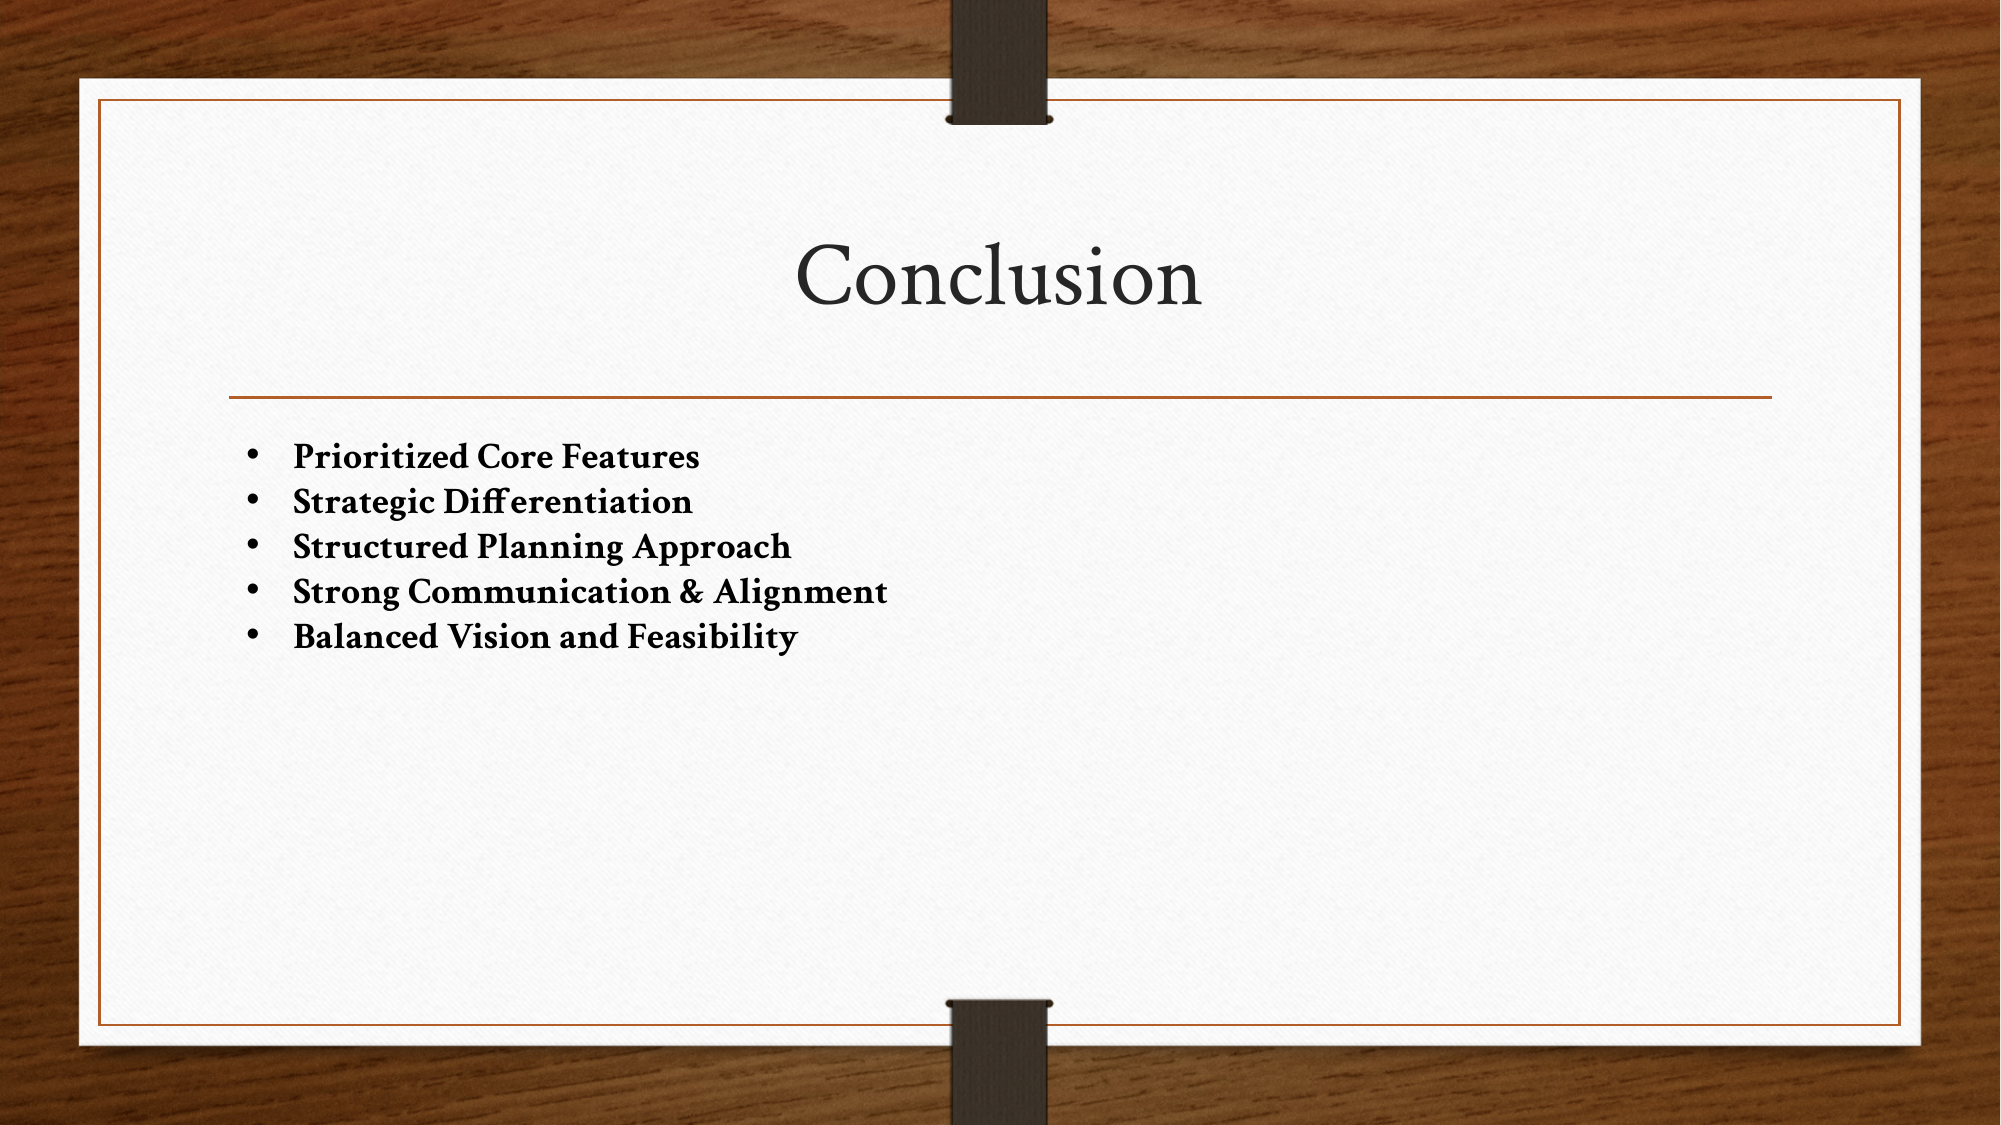

# Conclusion
Prioritized Core Features
Strategic Differentiation
Structured Planning Approach
Strong Communication & Alignment
Balanced Vision and Feasibility